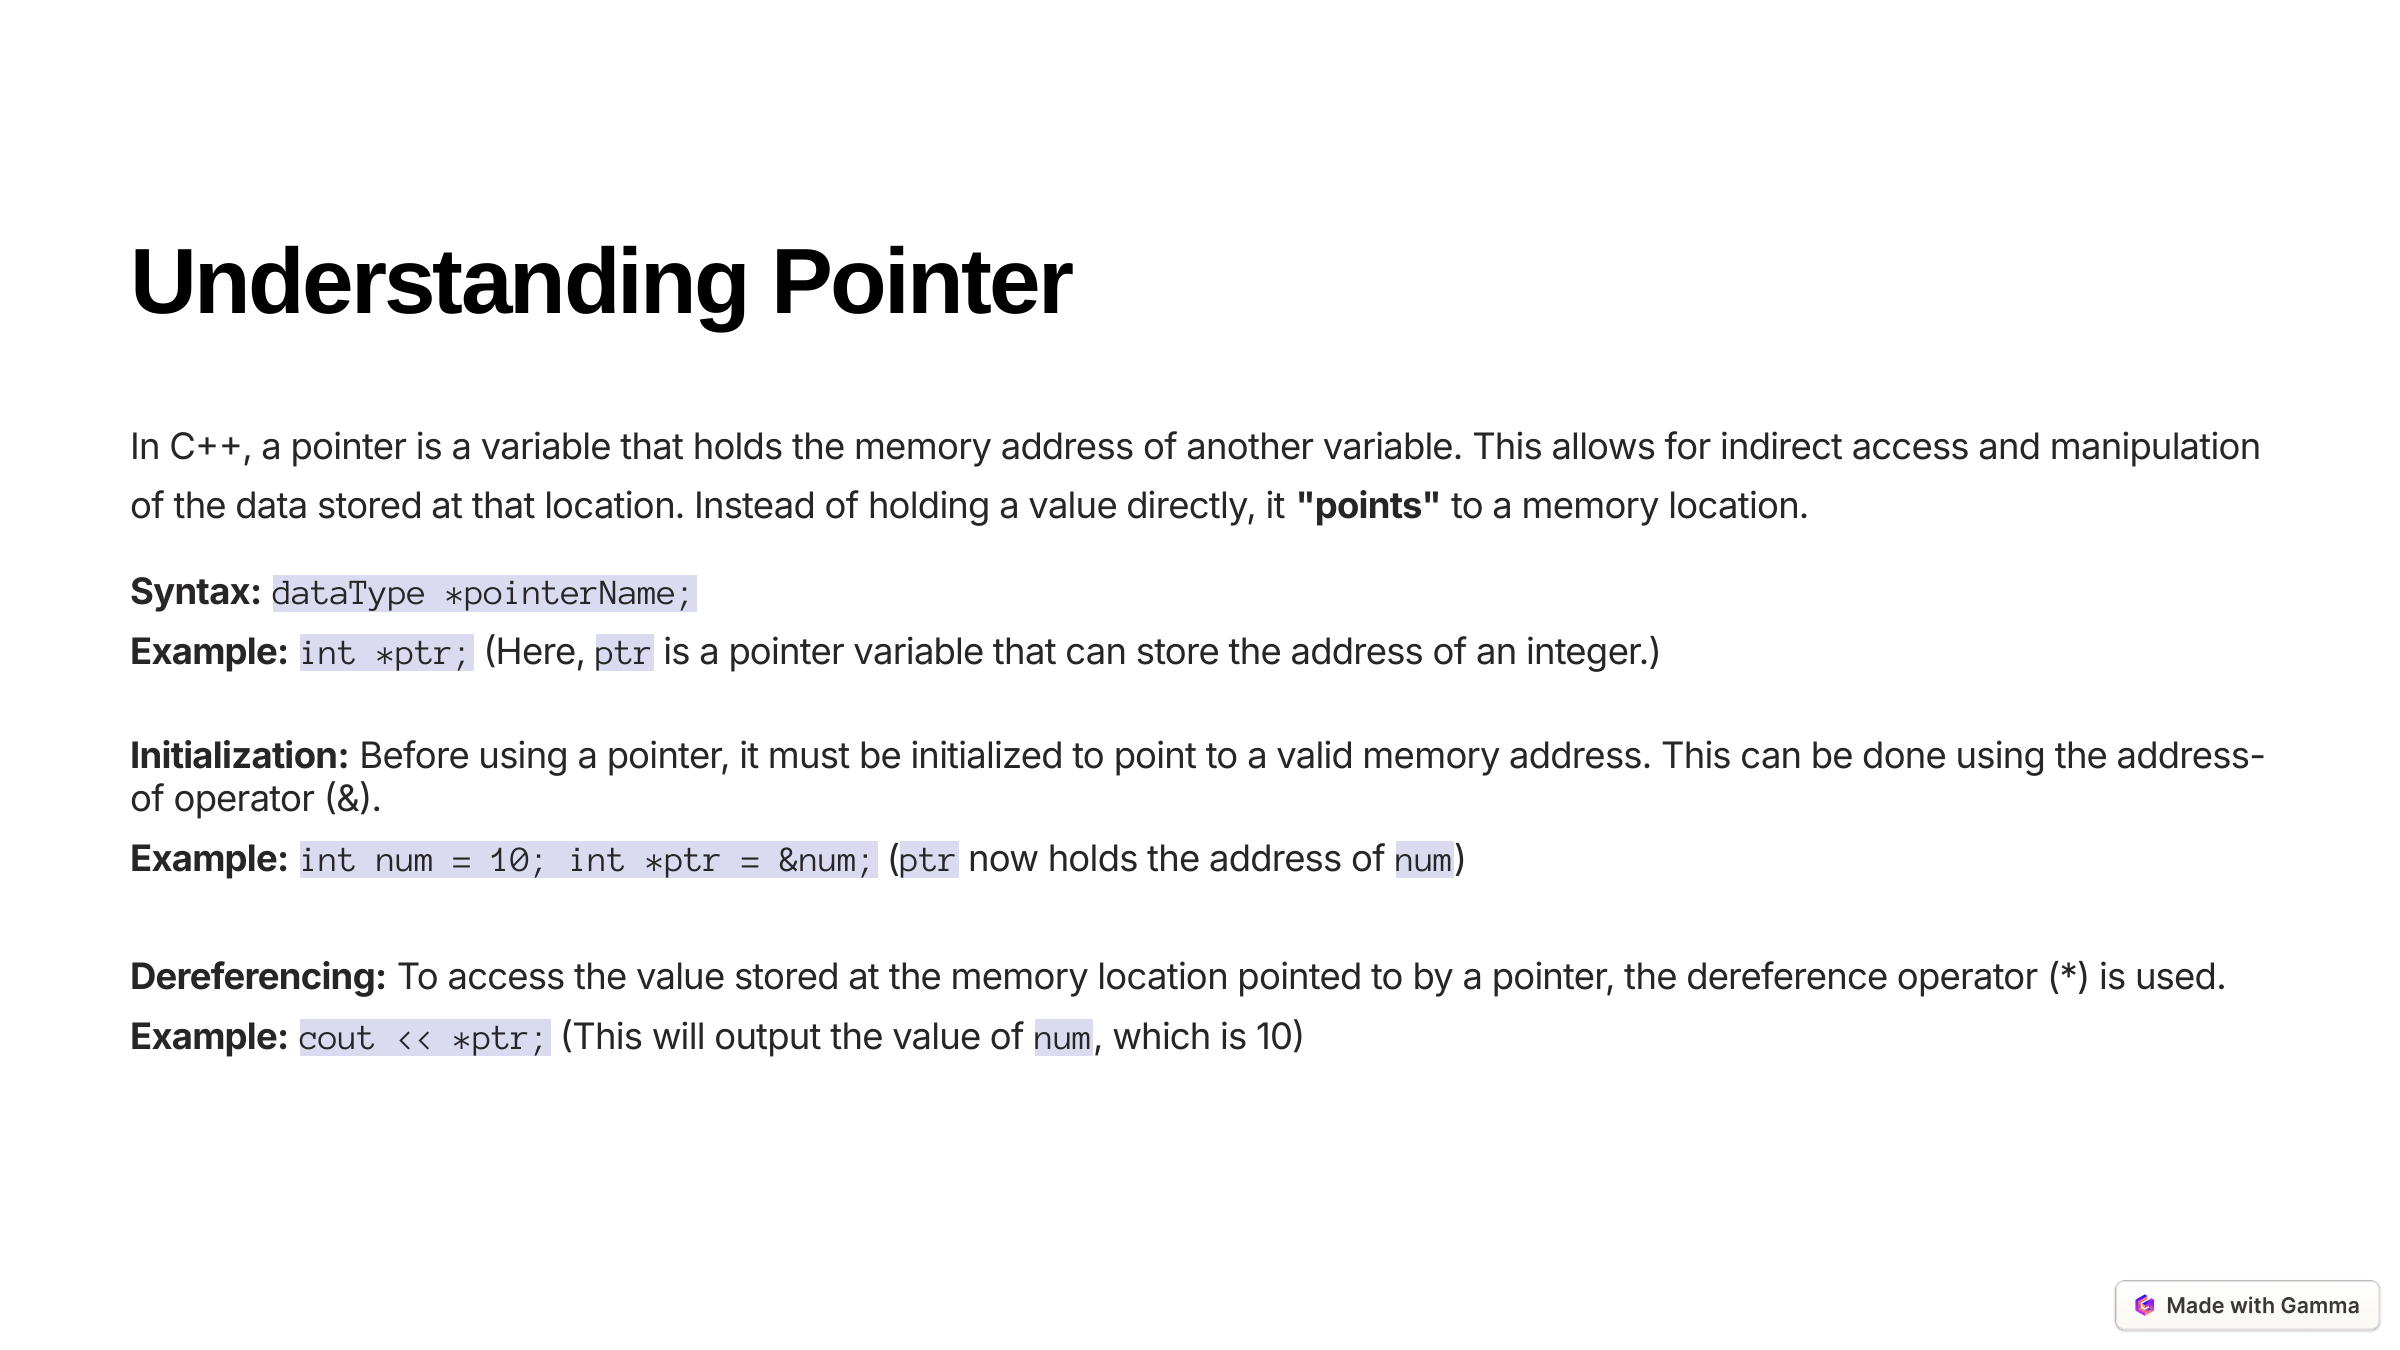

Understanding Pointer
In C++, a pointer is a variable that holds the memory address of another variable. This allows for indirect access and manipulation of the data stored at that location. Instead of holding a value directly, it "points" to a memory location.
Syntax: dataType *pointerName;
Example: int *ptr; (Here, ptr is a pointer variable that can store the address of an integer.)
Initialization: Before using a pointer, it must be initialized to point to a valid memory address. This can be done using the address-of operator (&).
Example: int num = 10; int *ptr = &num; (ptr now holds the address of num)
Dereferencing: To access the value stored at the memory location pointed to by a pointer, the dereference operator (*) is used.
Example: cout << *ptr; (This will output the value of num, which is 10)